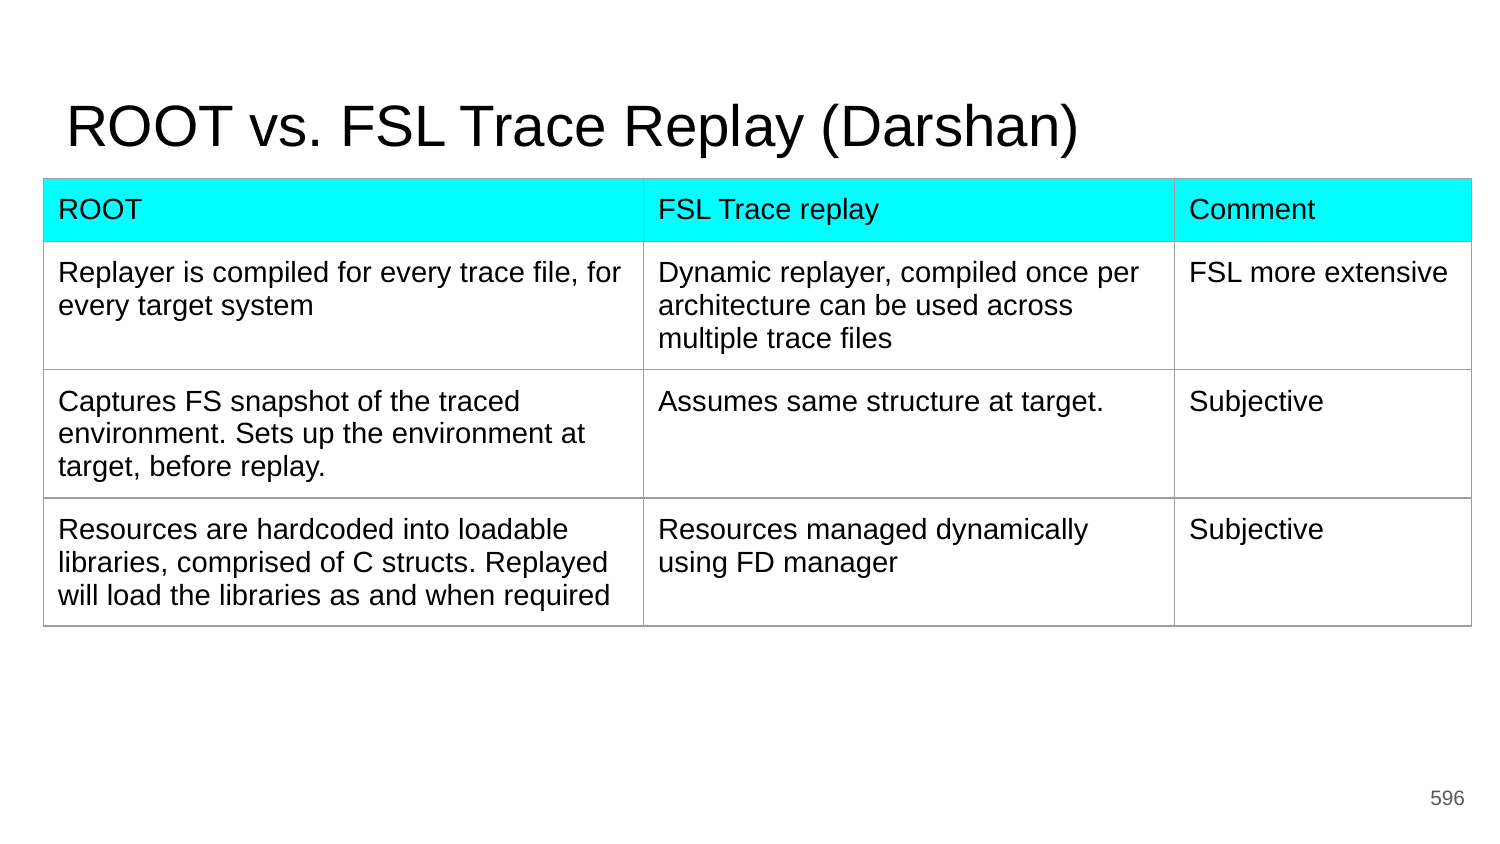

# ROOT vs. FSL Trace Replay (Darshan)
| ROOT | FSL Trace replay | Comment |
| --- | --- | --- |
| Replayer is compiled for every trace file, for every target system | Dynamic replayer, compiled once per architecture can be used across multiple trace files | FSL more extensive |
| Captures FS snapshot of the traced environment. Sets up the environment at target, before replay. | Assumes same structure at target. | Subjective |
| Resources are hardcoded into loadable libraries, comprised of C structs. Replayed will load the libraries as and when required | Resources managed dynamically using FD manager | Subjective |
596